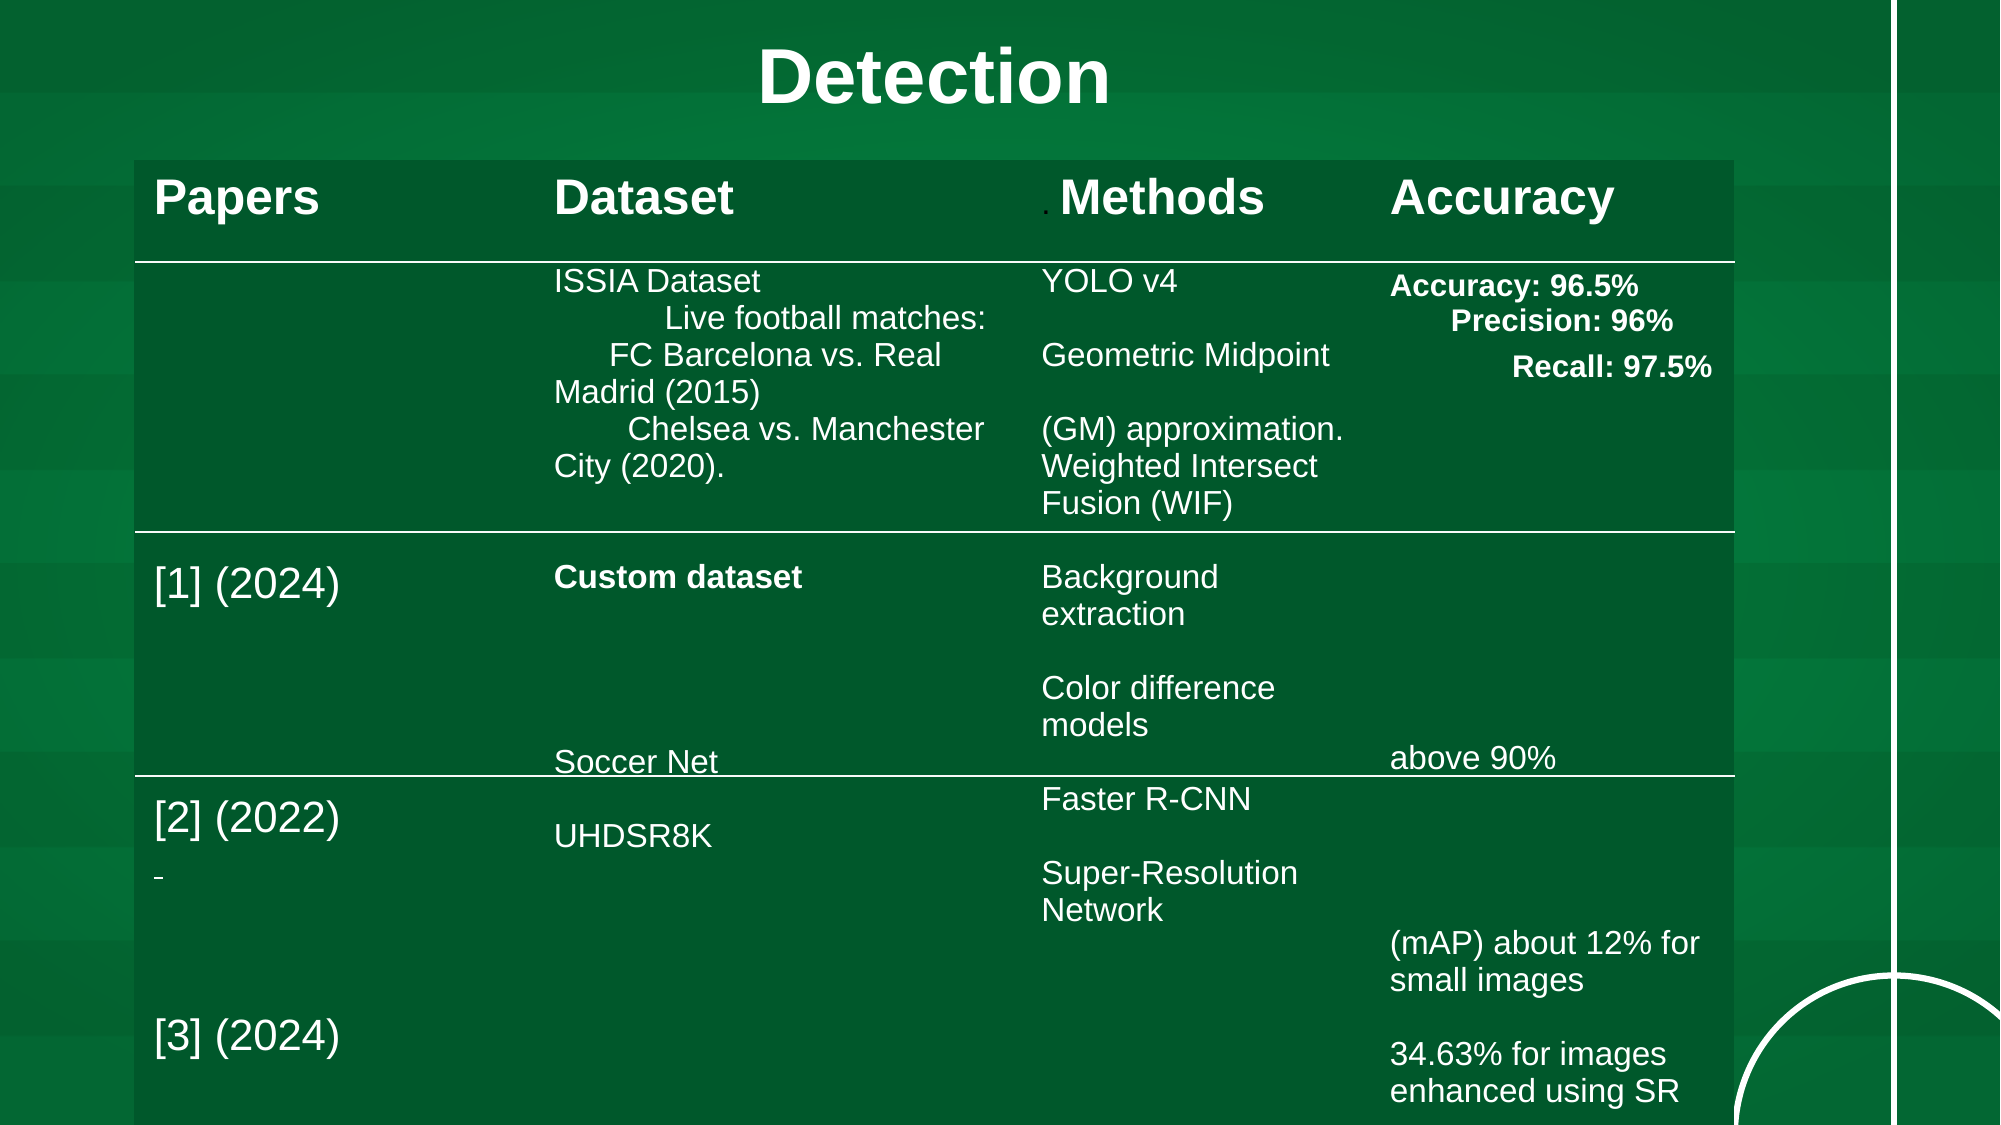

Detection
| Papers [1] (2024) [2] (2022) [3] (2024) | Dataset ISSIA Dataset Live football matches: FC Barcelona vs. Real Madrid (2015) Chelsea vs. Manchester City (2020). Custom dataset Soccer Net UHDSR8K | . Methods YOLO v4 Geometric Midpoint (GM) approximation. Weighted Intersect Fusion (WIF) Background extraction Color difference models Faster R-CNN Super-Resolution Network | Accuracy Accuracy: 96.5% Precision: 96% Recall: 97.5% above 90% (mAP) about 12% for small images 34.63% for images enhanced using SR |
| --- | --- | --- | --- |